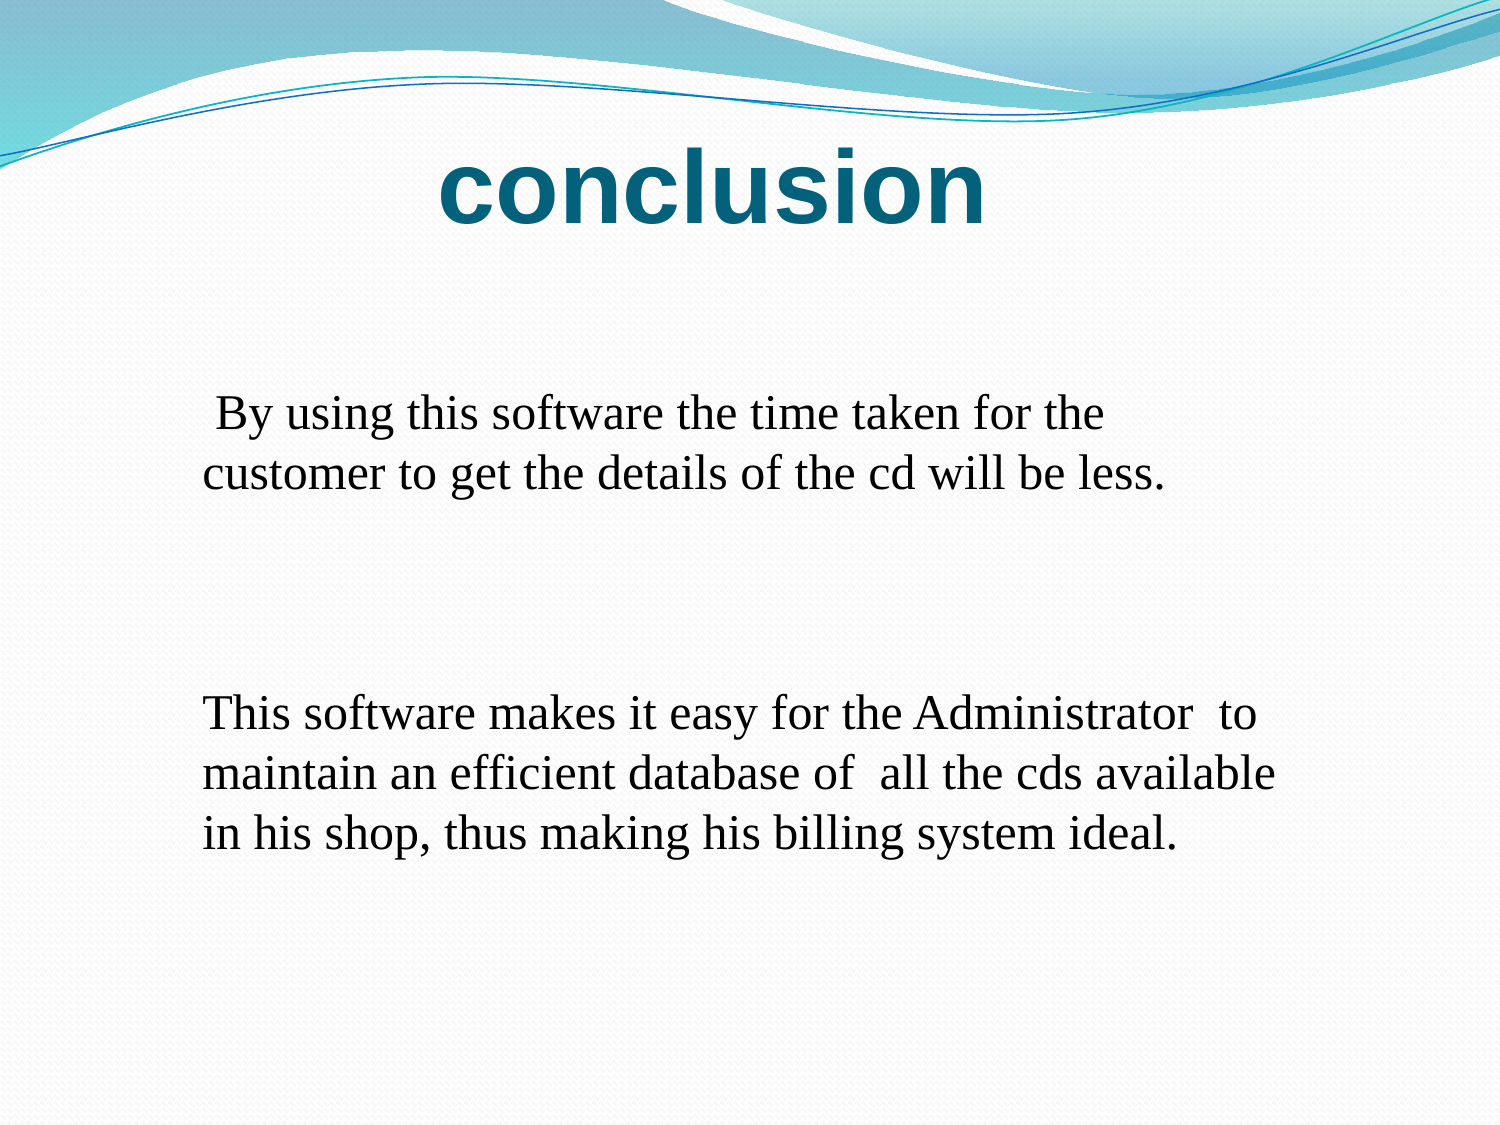

conclusion

 By using this software the time taken for the customer to get the details of the cd will be less.

This software makes it easy for the Administrator  to maintain an efficient database of  all the cds available in his shop, thus making his billing system ideal.